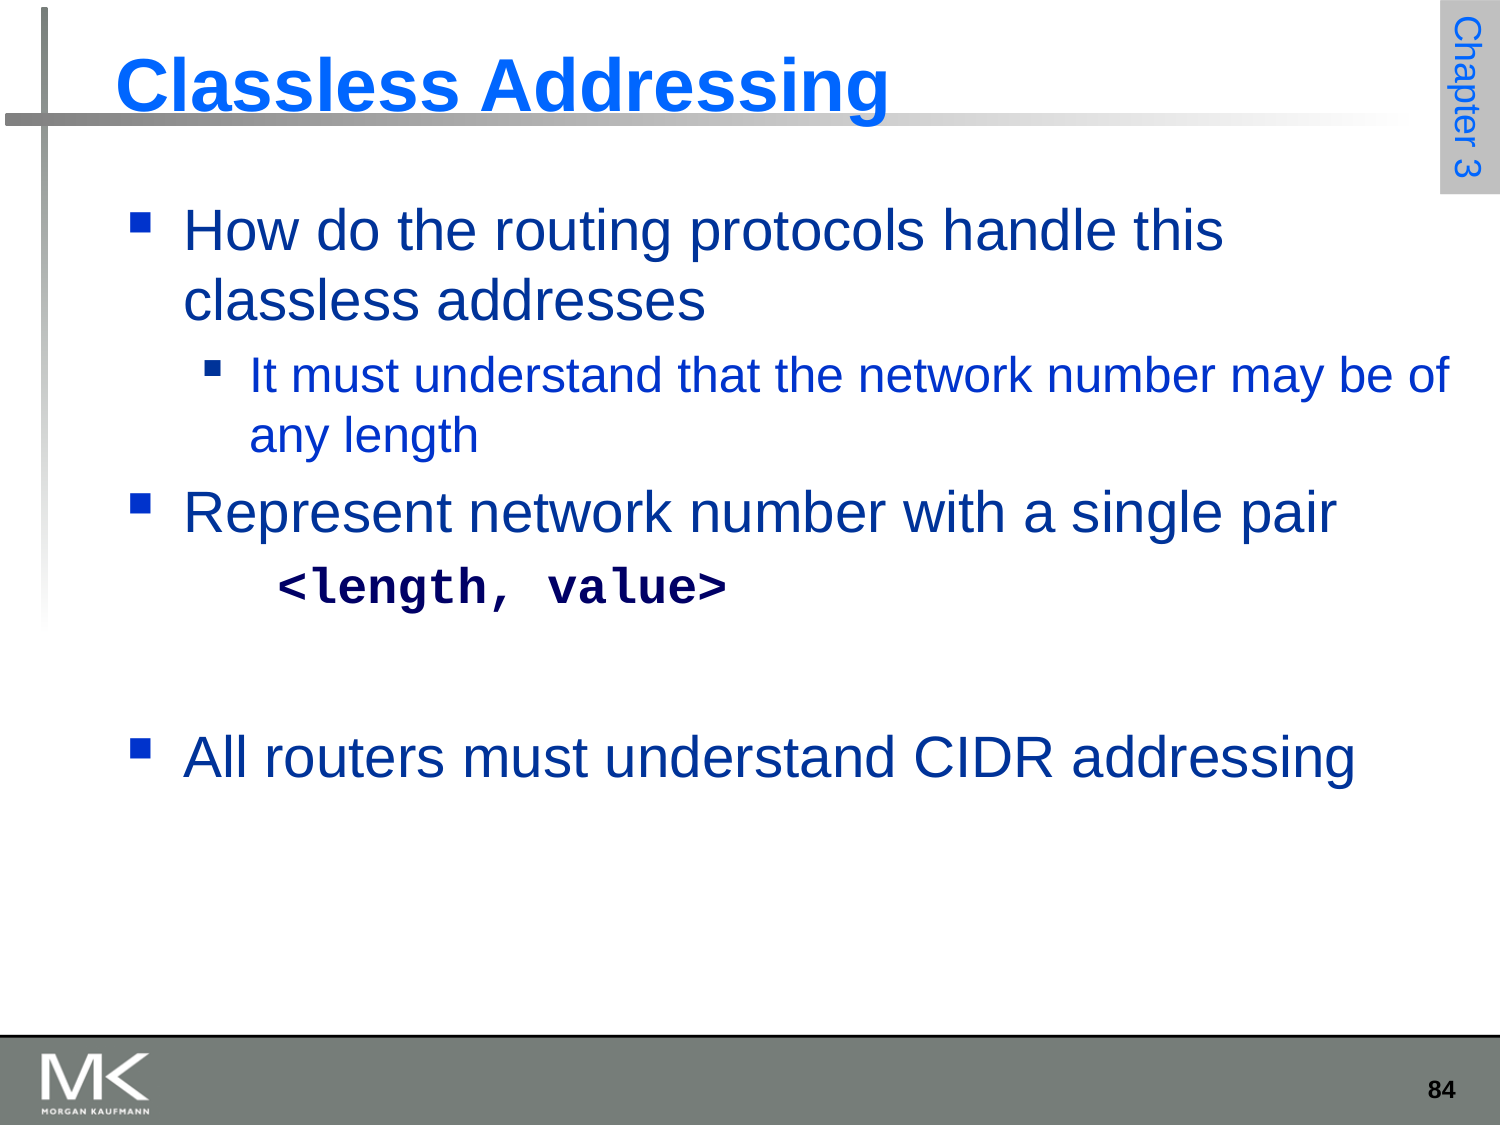

# Classless Addressing
How do the routing protocols handle this classless addresses
It must understand that the network number may be of any length
Represent network number with a single pair
<length, value>

All routers must understand CIDR addressing